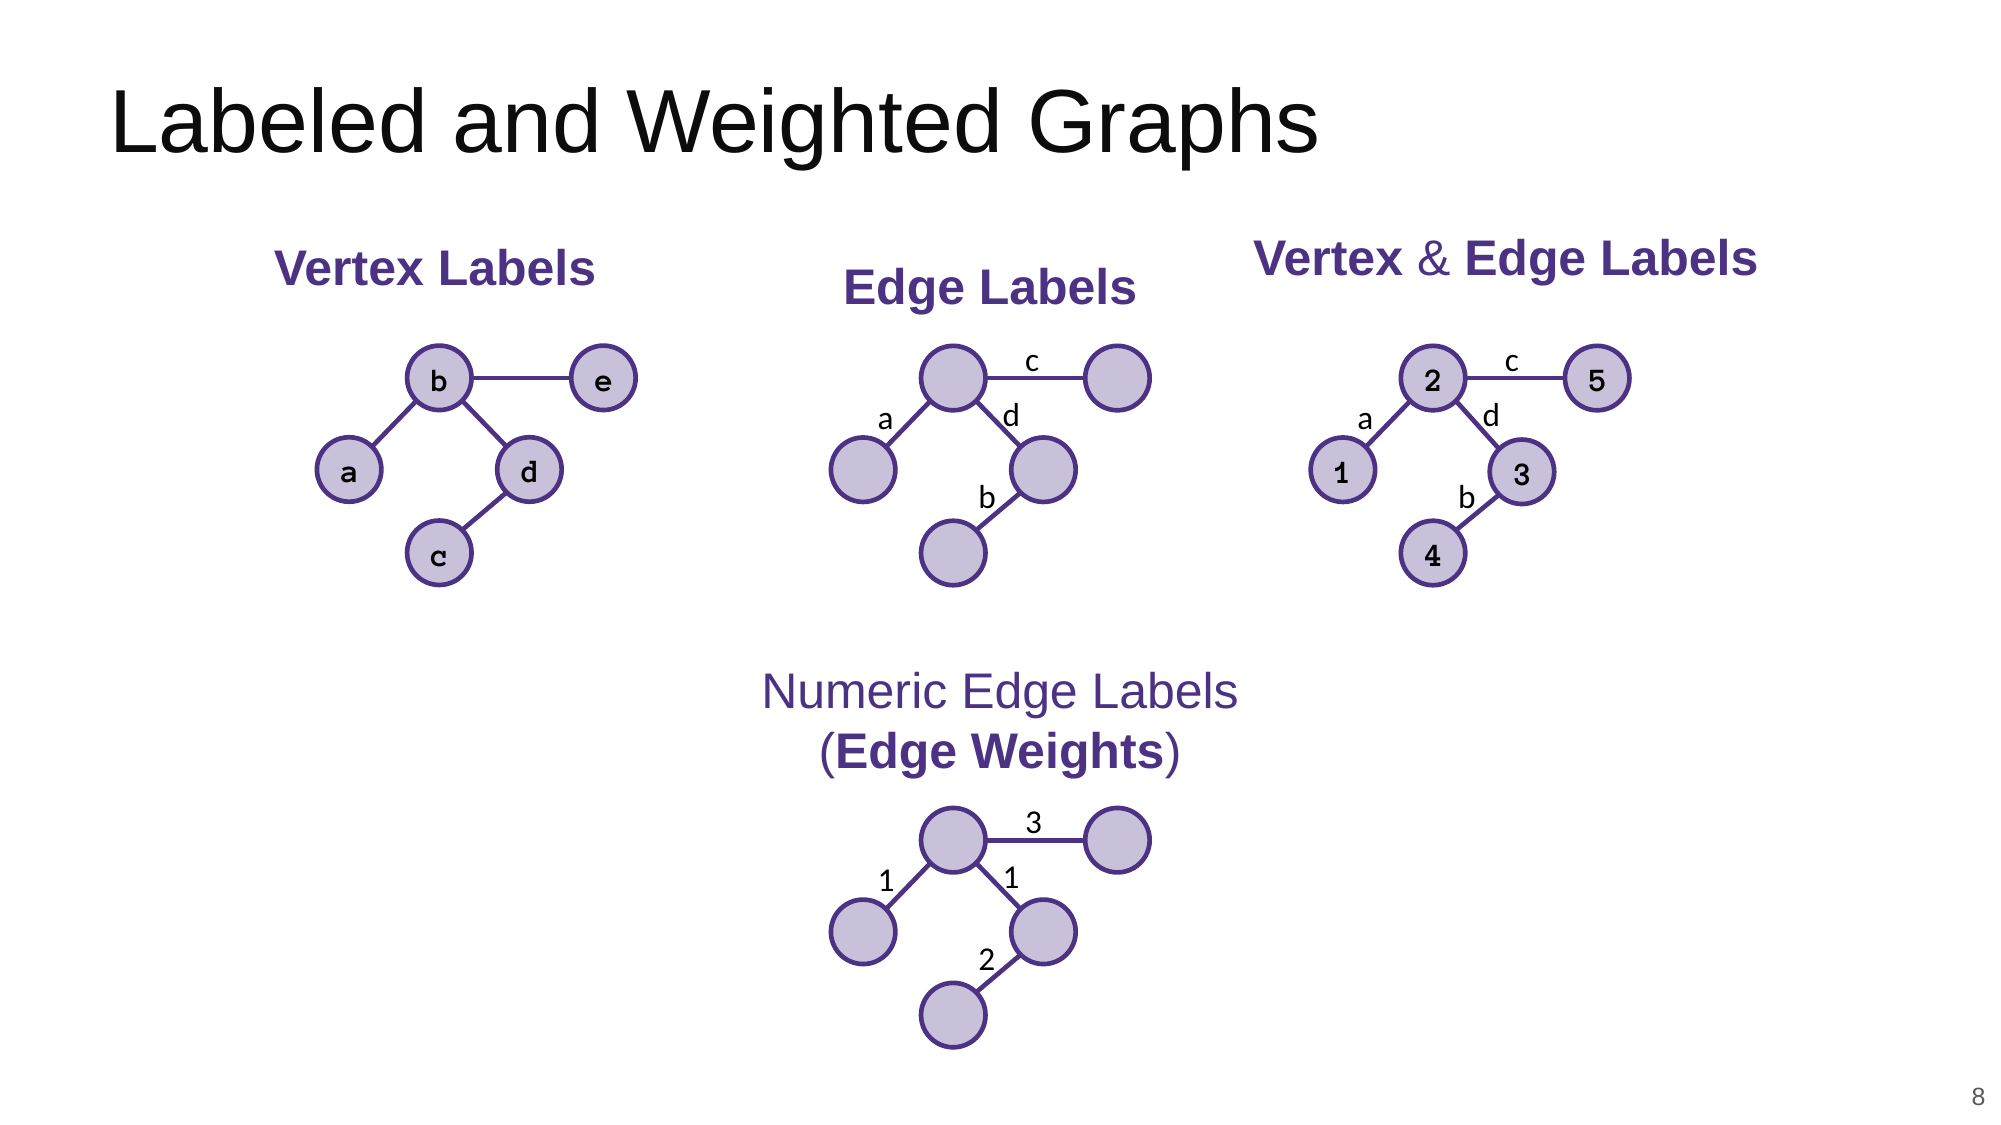

# Labeled and Weighted Graphs
Vertex & Edge Labels
Vertex Labels
Edge Labels
c
c
e
b
a
d
c

5

2
d
d
a
a

1
3
b
b

4
Numeric Edge Labels
(Edge Weights)
3

1
1

2